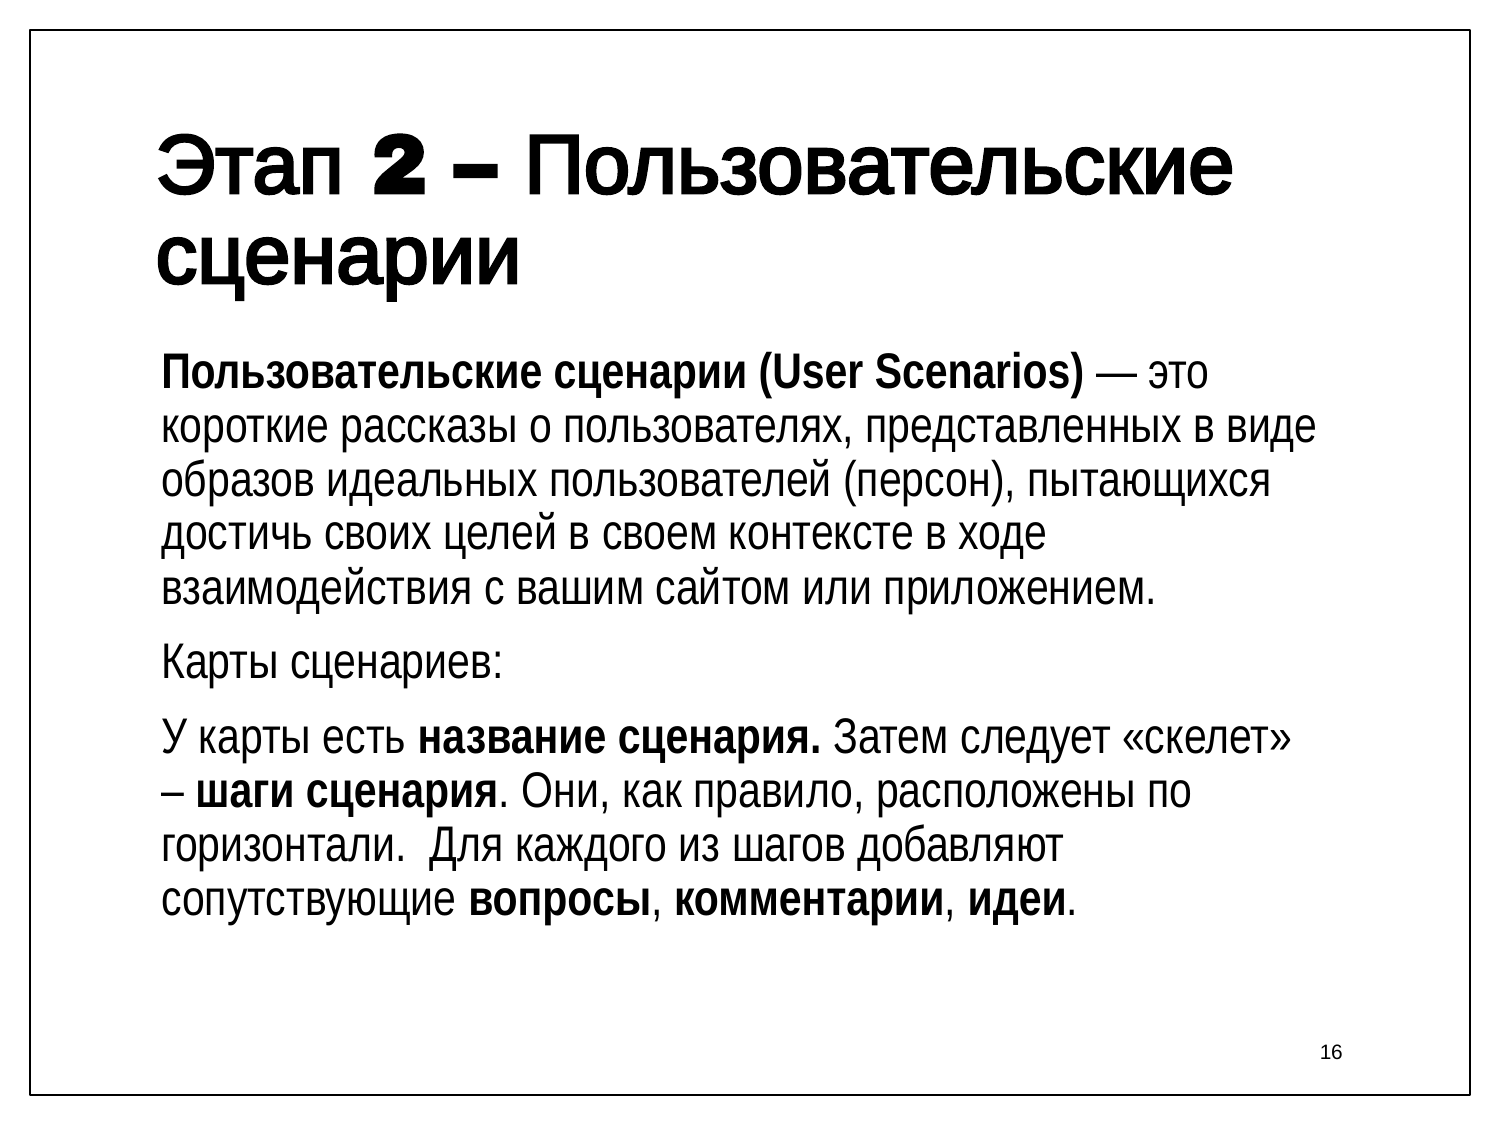

# Этап 2 – Пользовательские сценарии
Пользовательские сценарии (User Scenarios) — это короткие рассказы о пользователях, представленных в виде образов идеальных пользователей (персон), пытающихся достичь своих целей в своем контексте в ходе взаимодействия с вашим сайтом или приложением.
Карты сценариев:
У карты есть название сценария. Затем следует «скелет» – шаги сценария. Они, как правило, расположены по горизонтали.  Для каждого из шагов добавляют сопутствующие вопросы, комментарии, идеи.
16